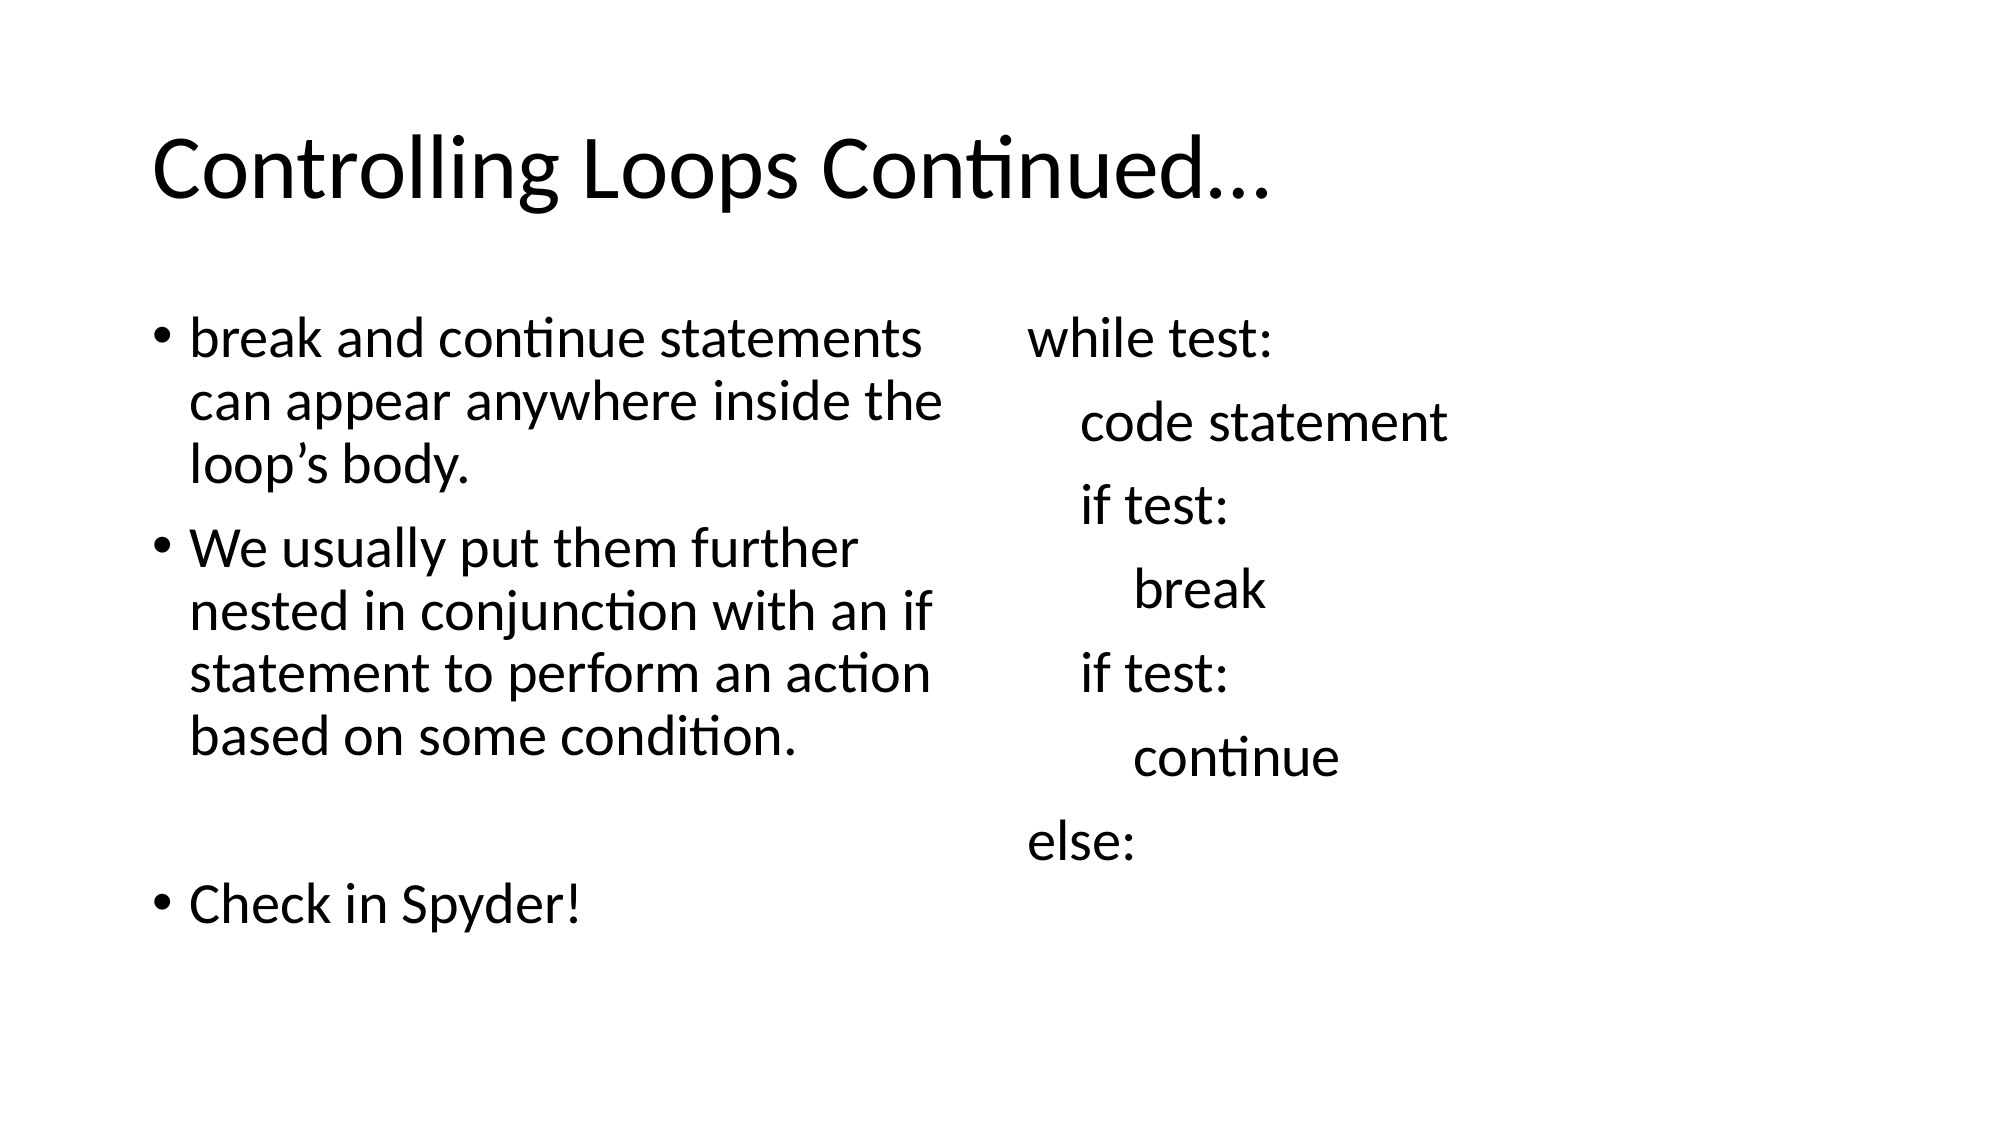

# Controlling Loops Continued…
break and continue statements can appear anywhere inside the loop’s body.
We usually put them further nested in conjunction with an if statement to perform an action based on some condition.

Check in Spyder!
while test:
    code statement
    if test:
        break
    if test:
        continue
else: